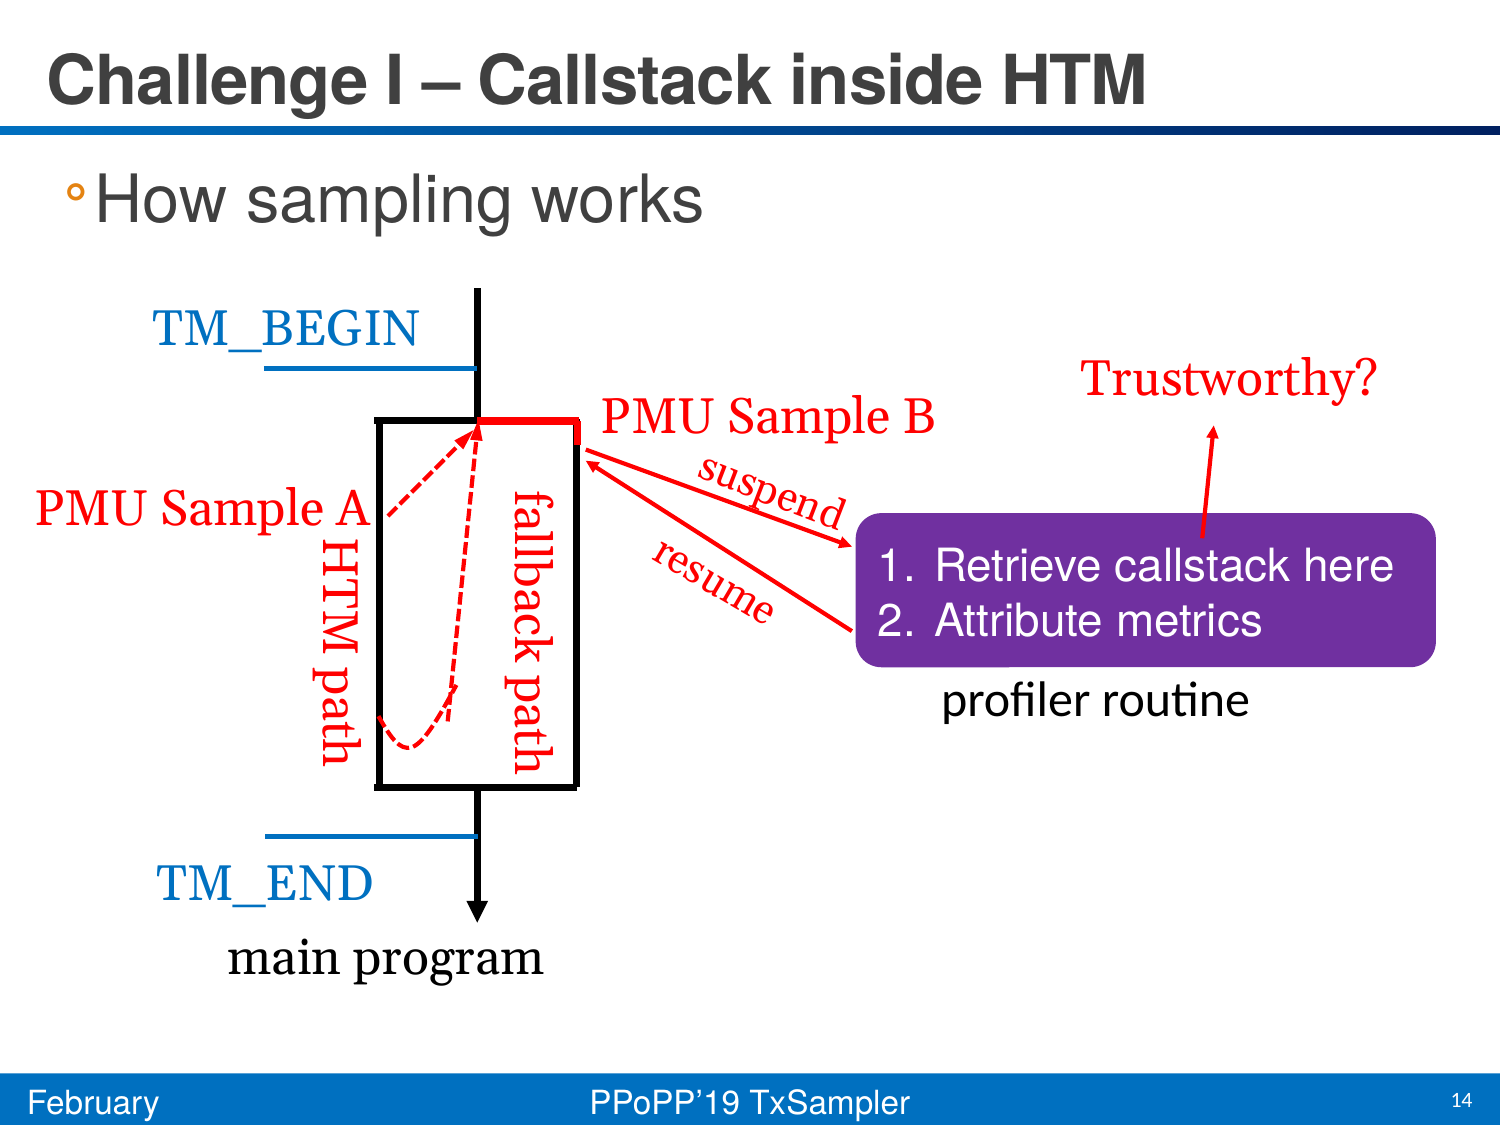

# Challenge I – Callstack inside HTM
How sampling works
TM_BEGIN
Trustworthy?
PMU Sample B
PMU Sample A
suspend
Retrieve callstack here
Attribute metrics
resume
fallback path
HTM path
profiler routine

TM_END
main program
14